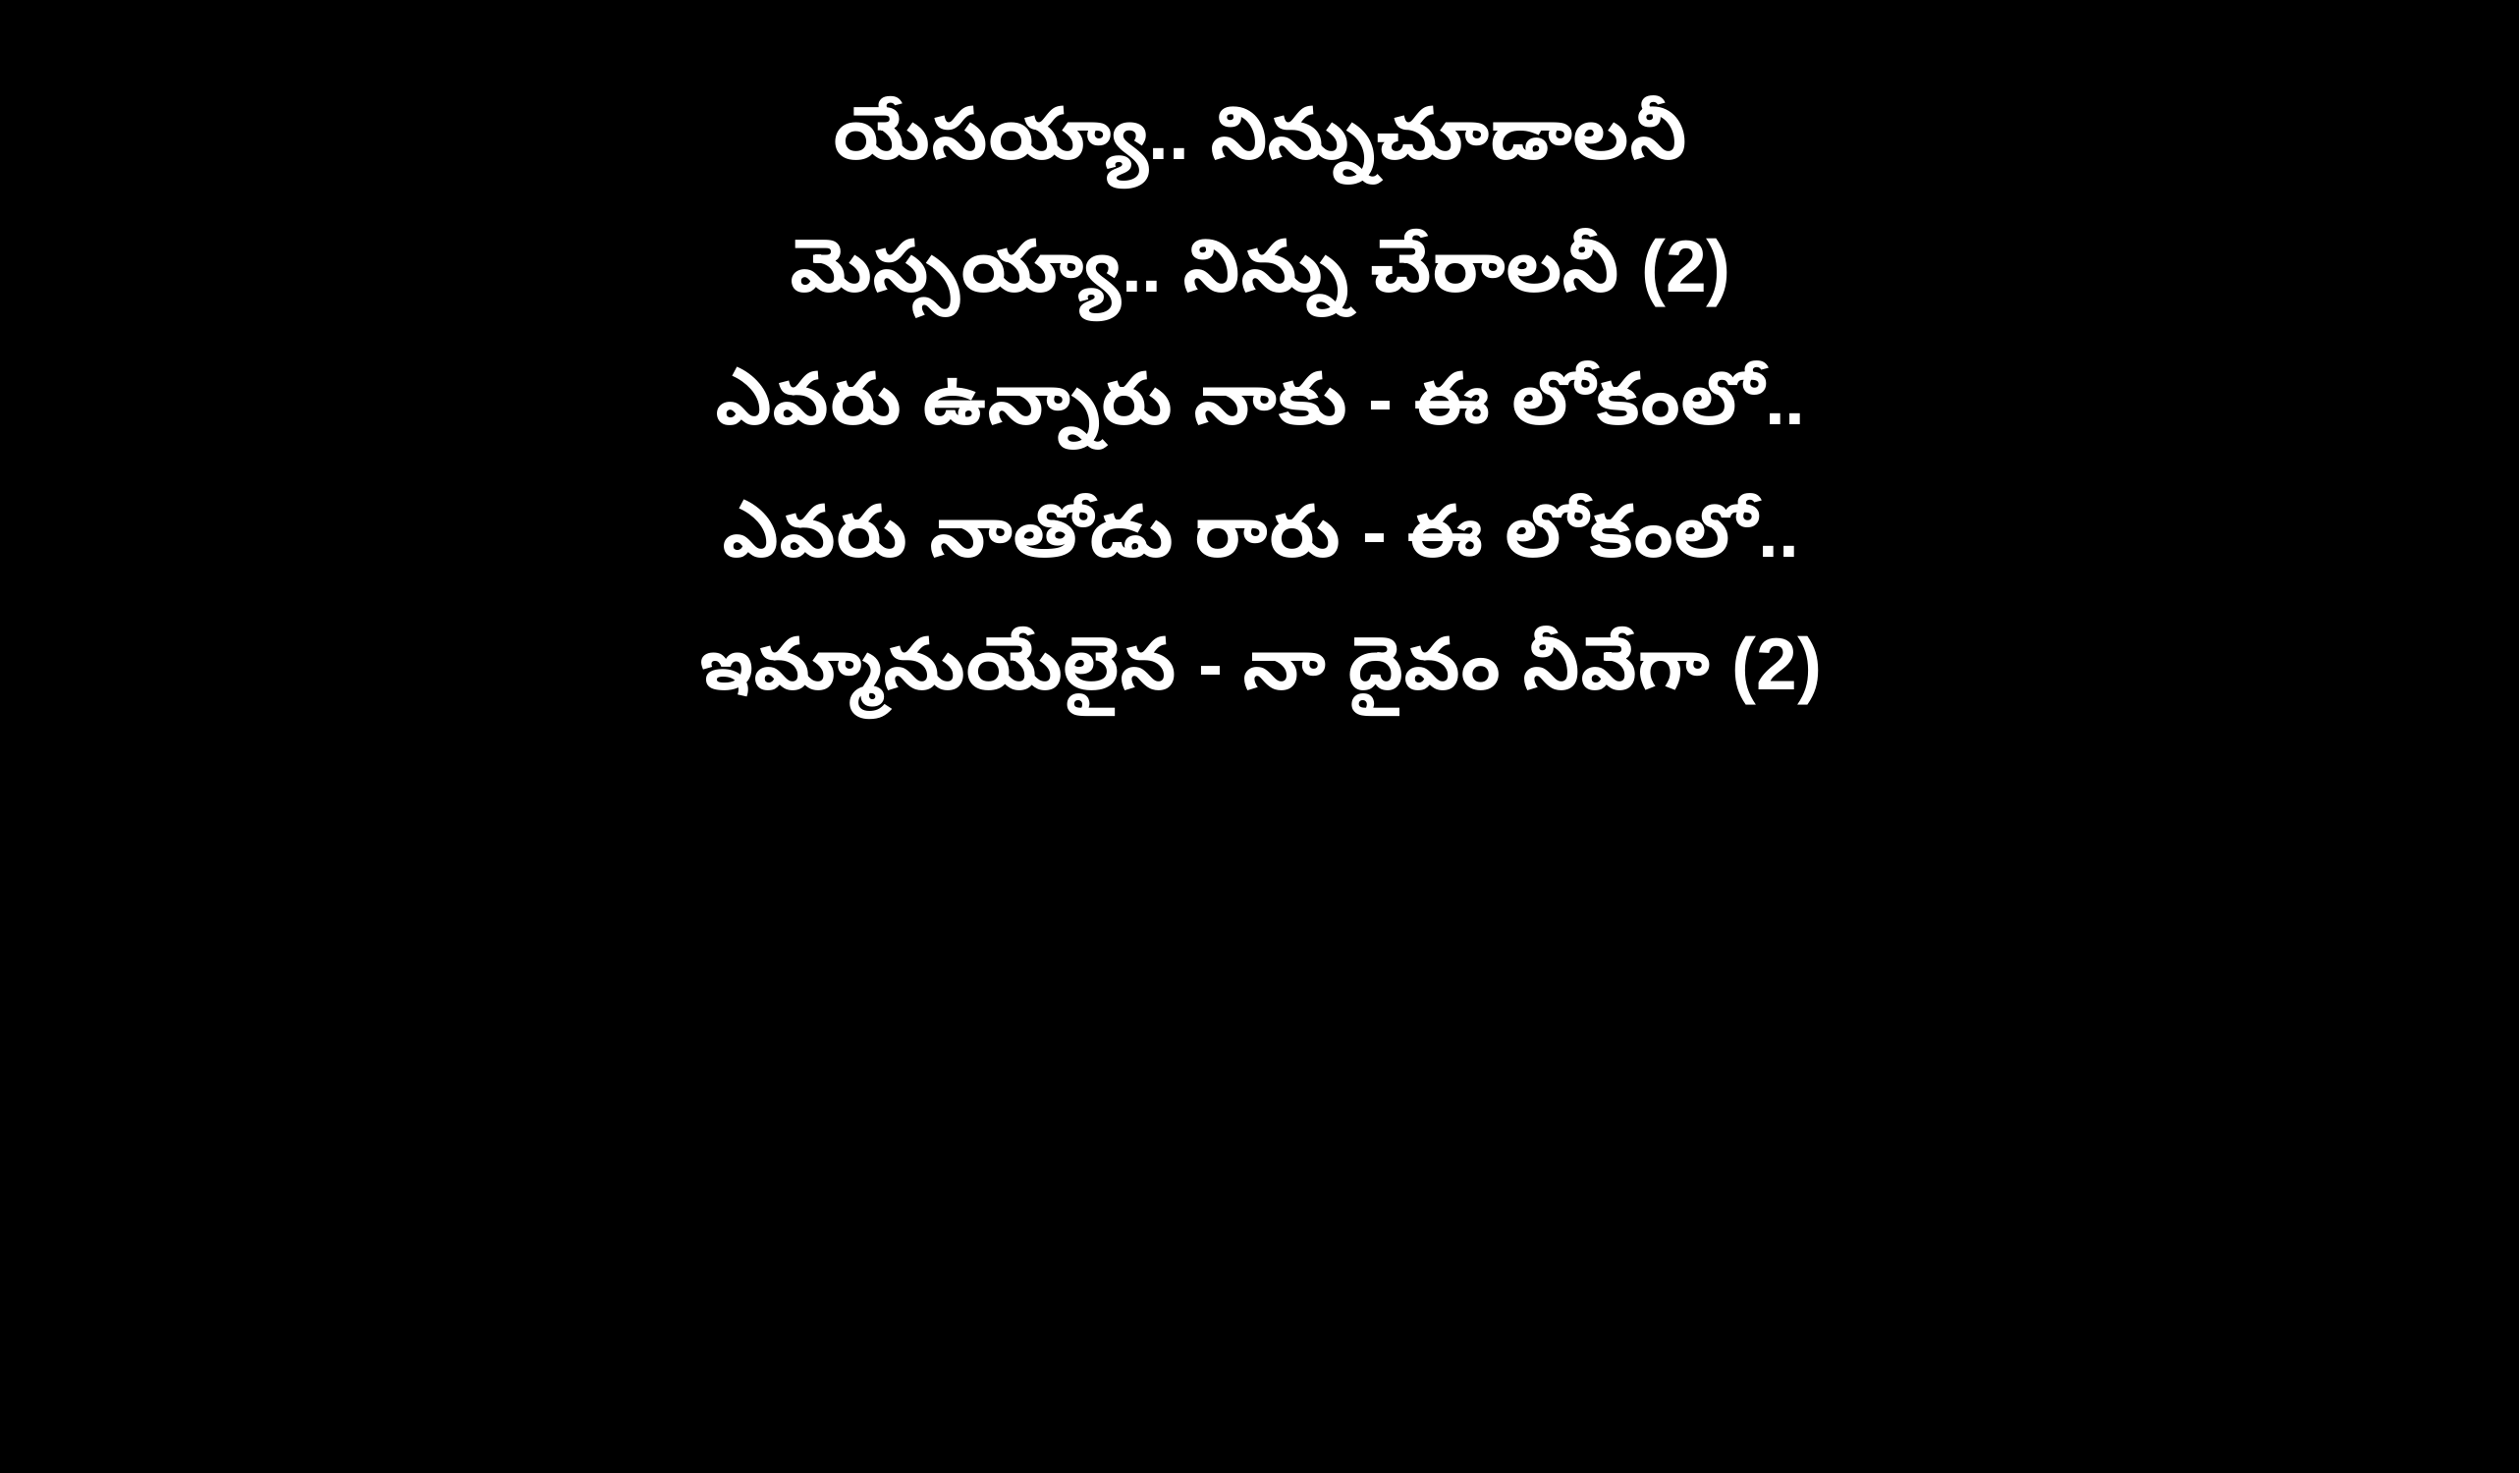

యేసయ్యా.. నిన్నుచూడాలనీ
మెస్సయ్యా.. నిన్ను చేరాలనీ (2)
ఎవరు ఉన్నారు నాకు - ఈ లోకంలో..
ఎవరు నాతోడు రారు - ఈ లోకంలో..
ఇమ్మానుయేలైన - నా దైవం నీవేగా (2)